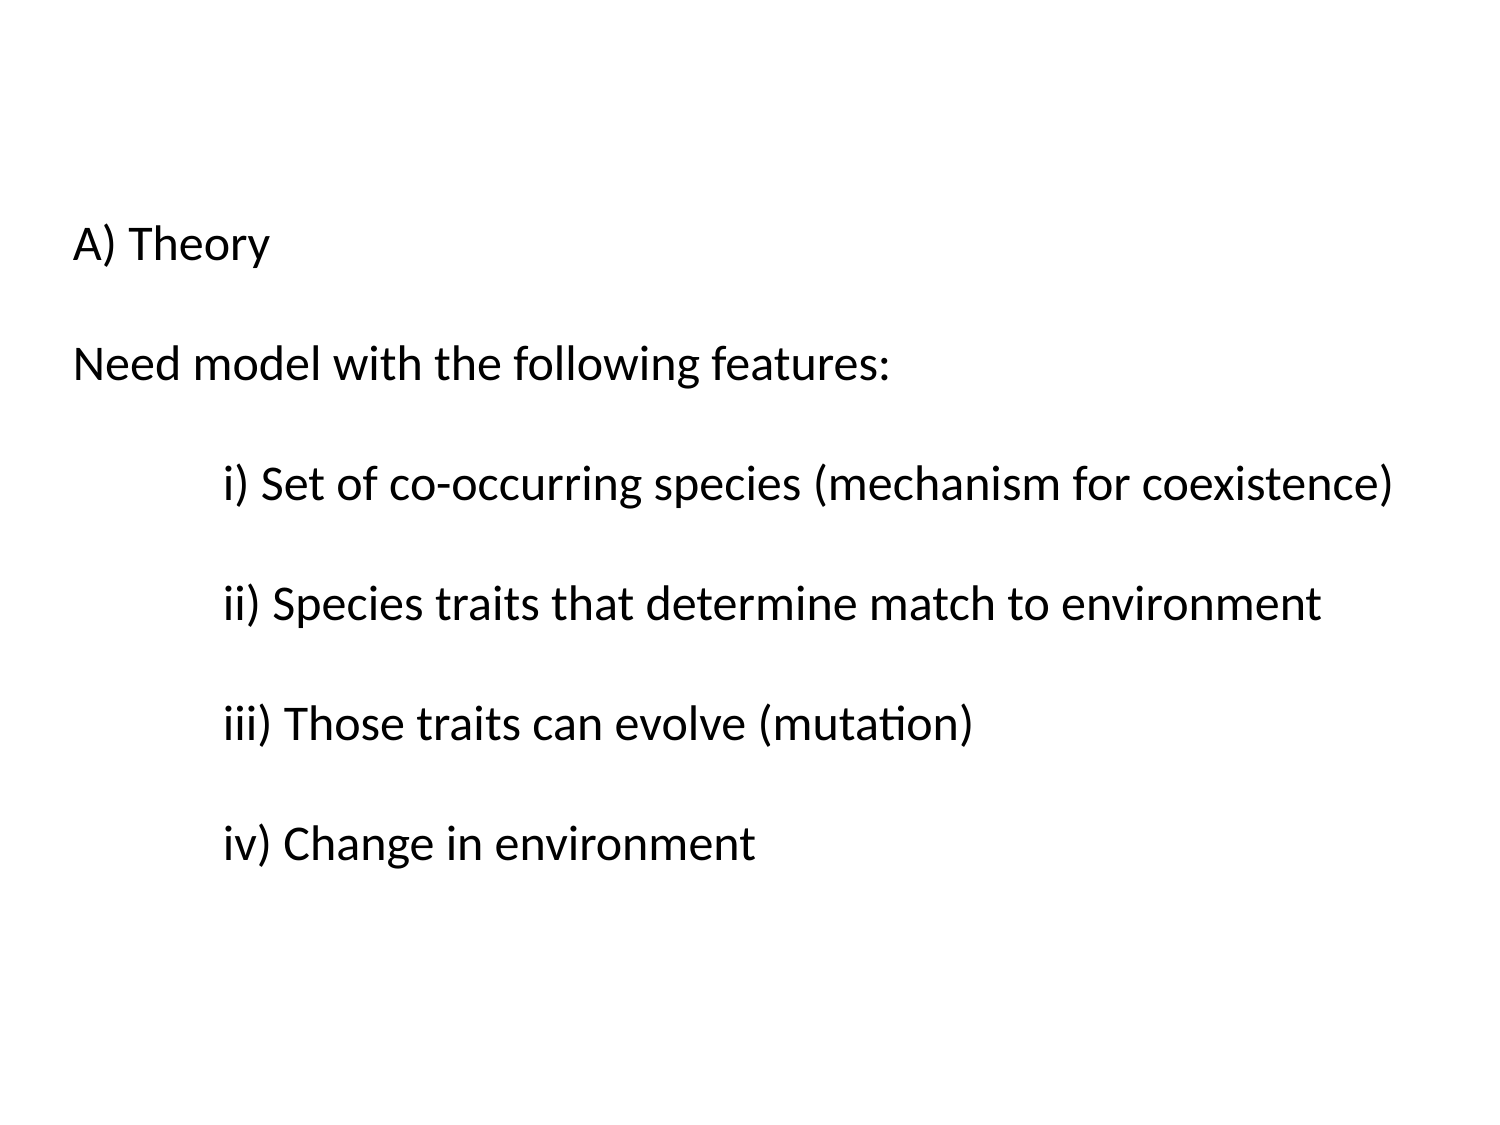

A) Theory

Need model with the following features:

	i) Set of co-occurring species (mechanism for coexistence)

	ii) Species traits that determine match to environment

	iii) Those traits can evolve (mutation)

	iv) Change in environment